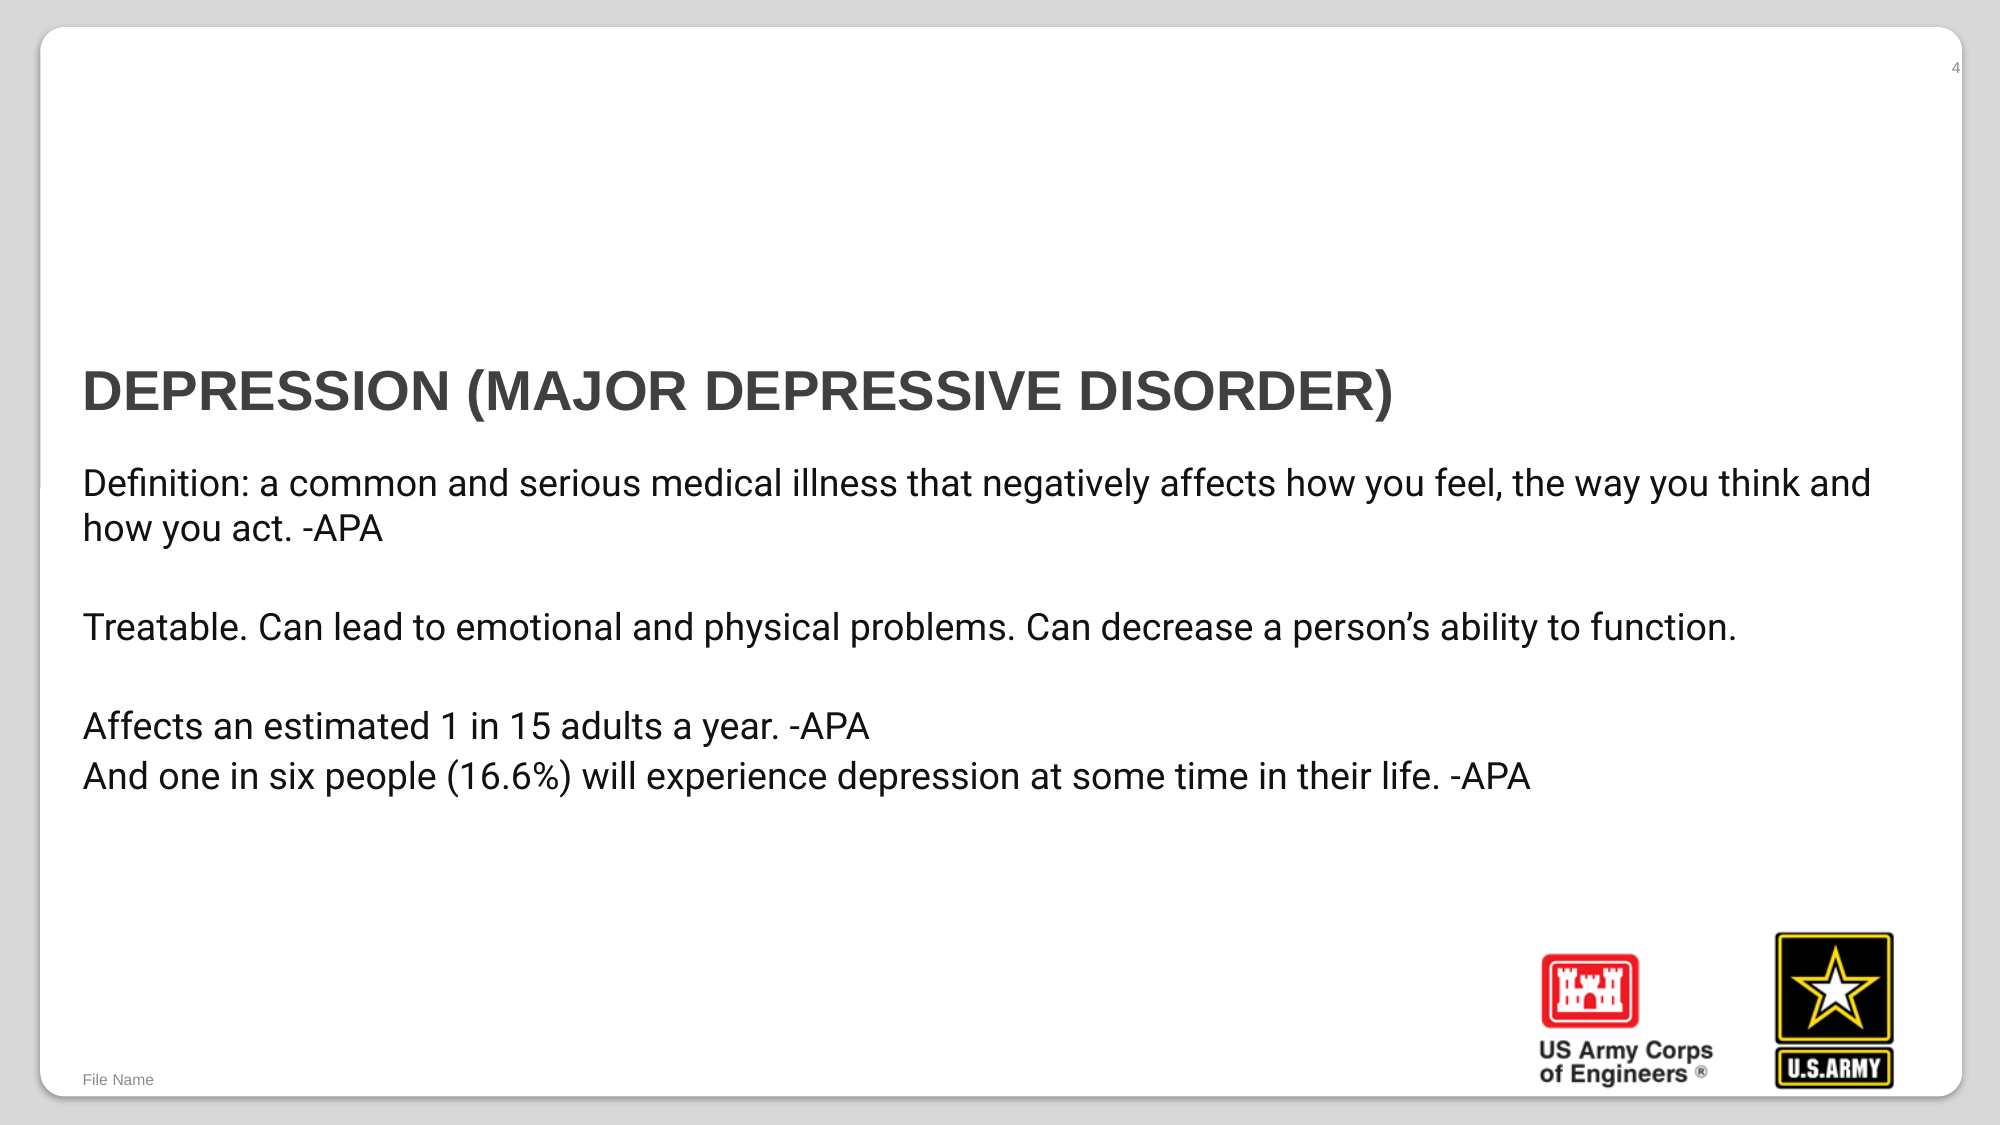

4
# Depression (Major Depressive Disorder)
Definition: a common and serious medical illness that negatively affects how you feel, the way you think and how you act. -APA

Treatable. Can lead to emotional and physical problems. Can decrease a person’s ability to function.

Affects an estimated 1 in 15 adults a year. -APA
And one in six people (16.6%) will experience depression at some time in their life. -APA

File Name